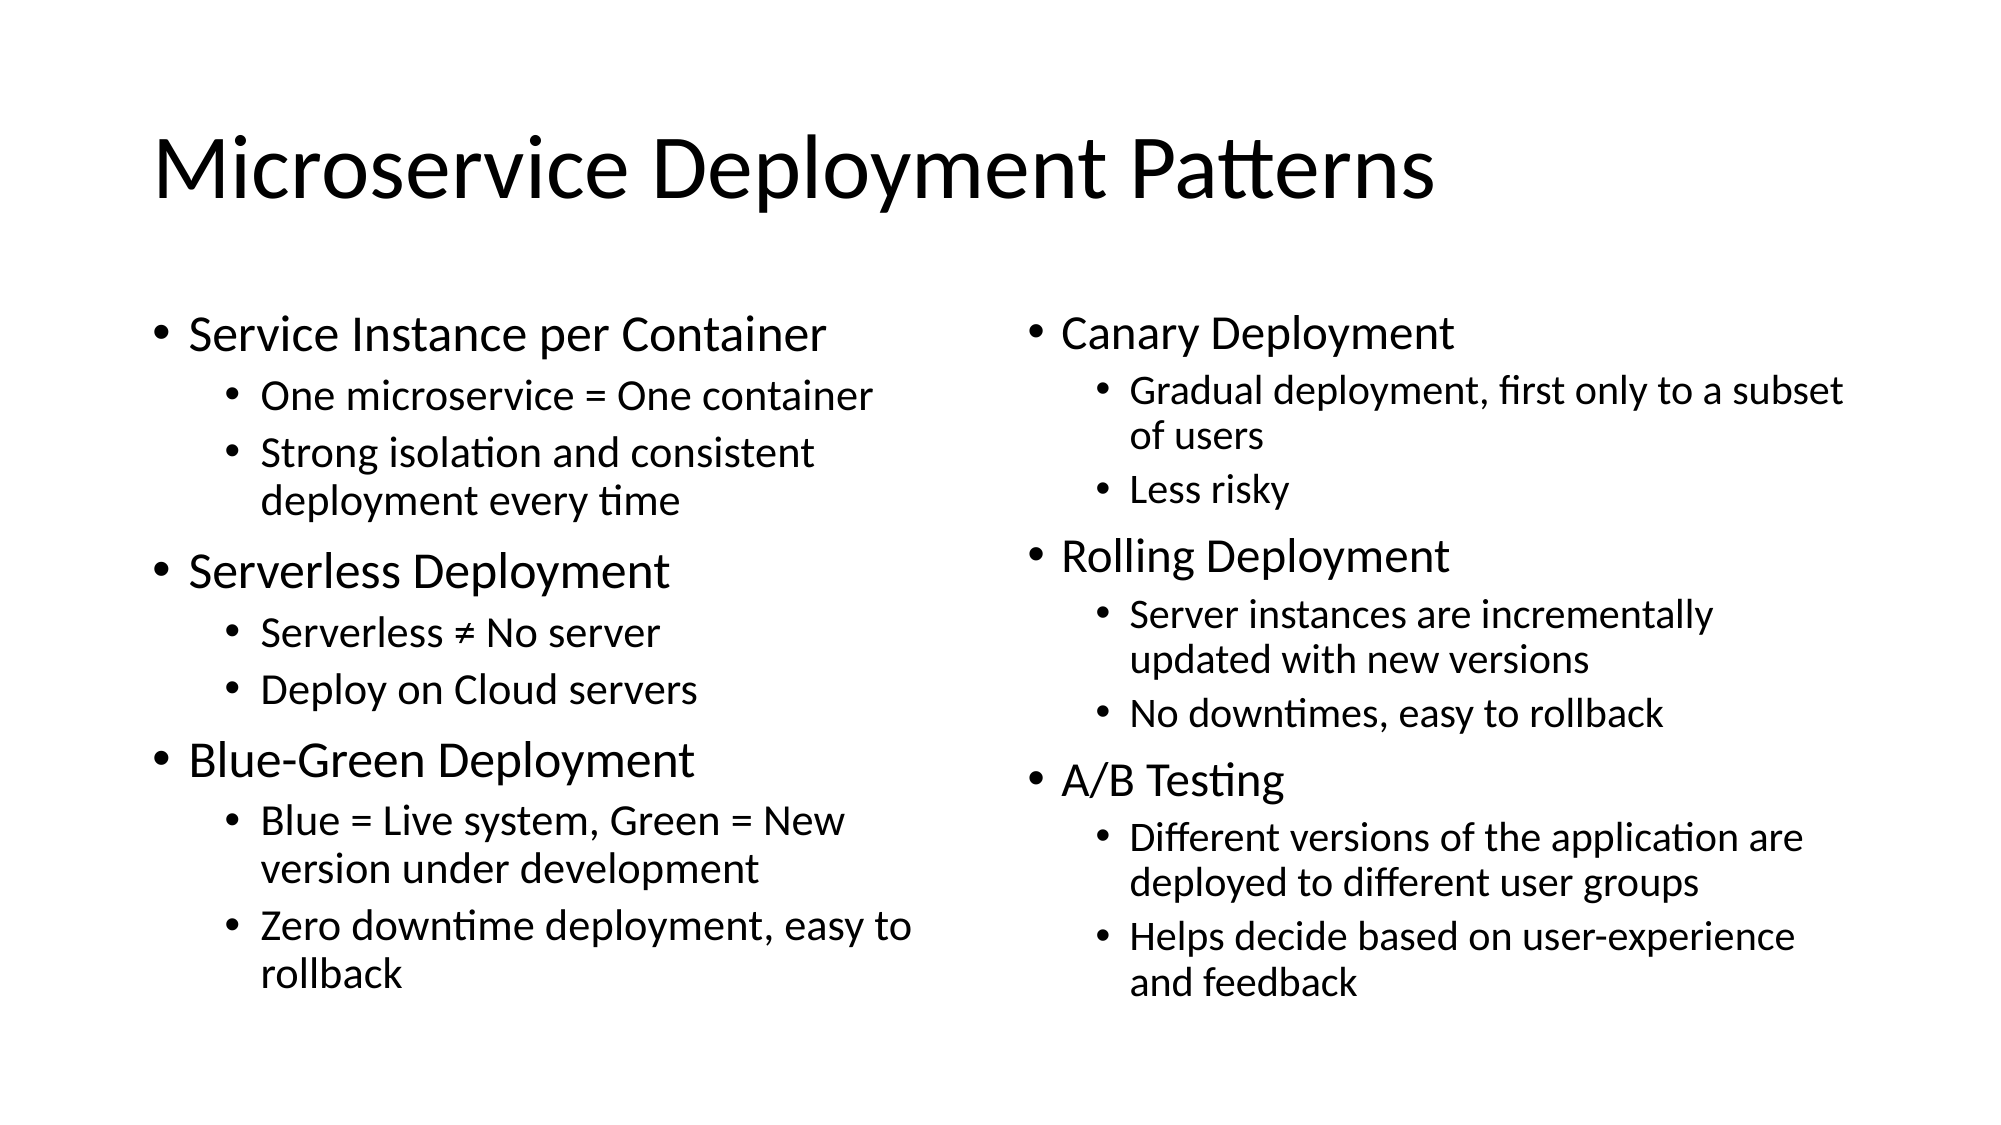

# Microservice Deployment Patterns
Service Instance per Container
One microservice = One container
Strong isolation and consistent deployment every time
Serverless Deployment
Serverless ≠ No server
Deploy on Cloud servers
Blue-Green Deployment
Blue = Live system, Green = New version under development
Zero downtime deployment, easy to rollback

Canary Deployment
Gradual deployment, first only to a subset of users
Less risky
Rolling Deployment
Server instances are incrementally updated with new versions
No downtimes, easy to rollback
A/B Testing
Different versions of the application are deployed to different user groups
Helps decide based on user-experience and feedback